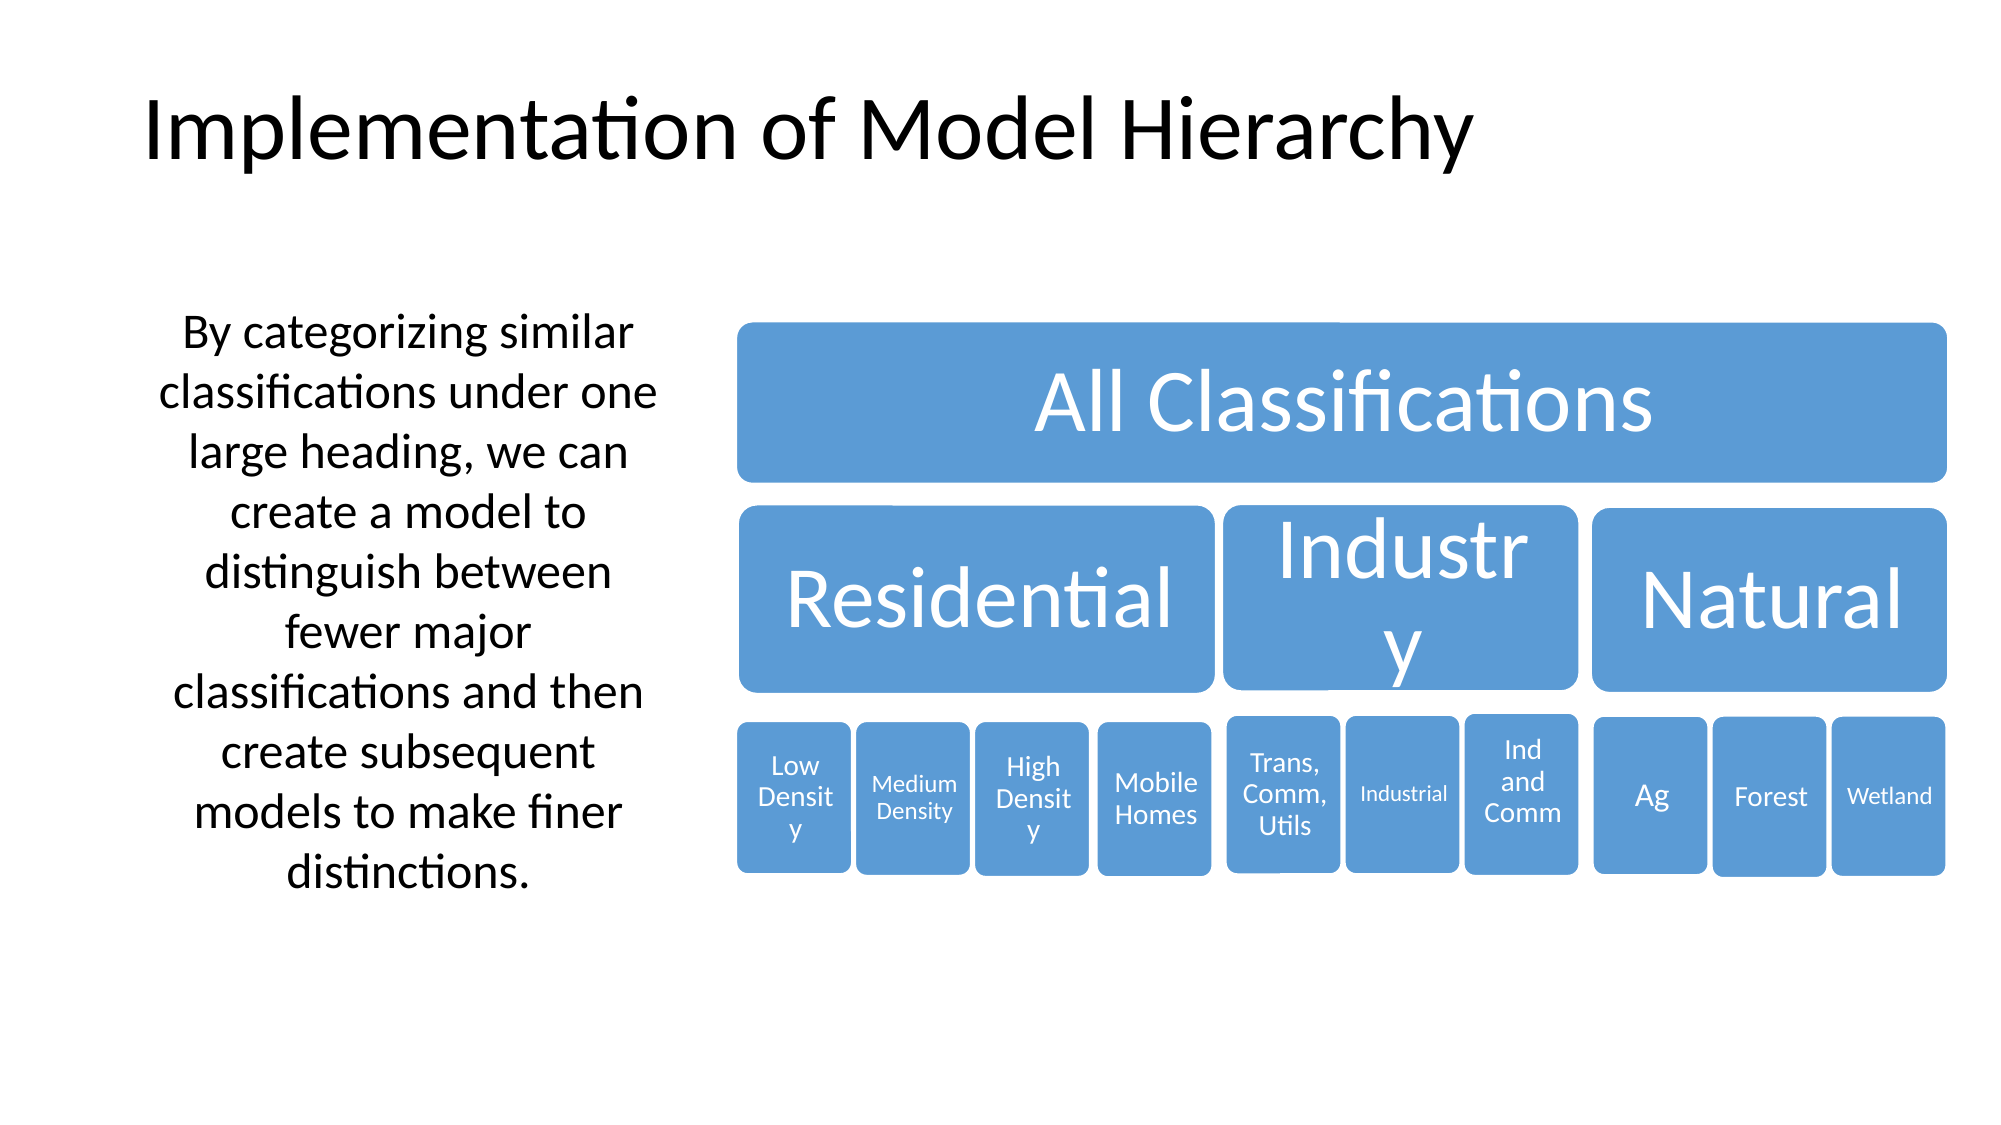

Implementation of Model Hierarchy
All Classifications
Residential
Low Density
Medium Density
High Density
Mobile Homes
Industry
Trans, Comm, Utils
Industrial
Ind and Comm
Natural
Ag
Forest
Wetland
By categorizing similar classifications under one large heading, we can create a model to distinguish between fewer major classifications and then create subsequent models to make finer distinctions.